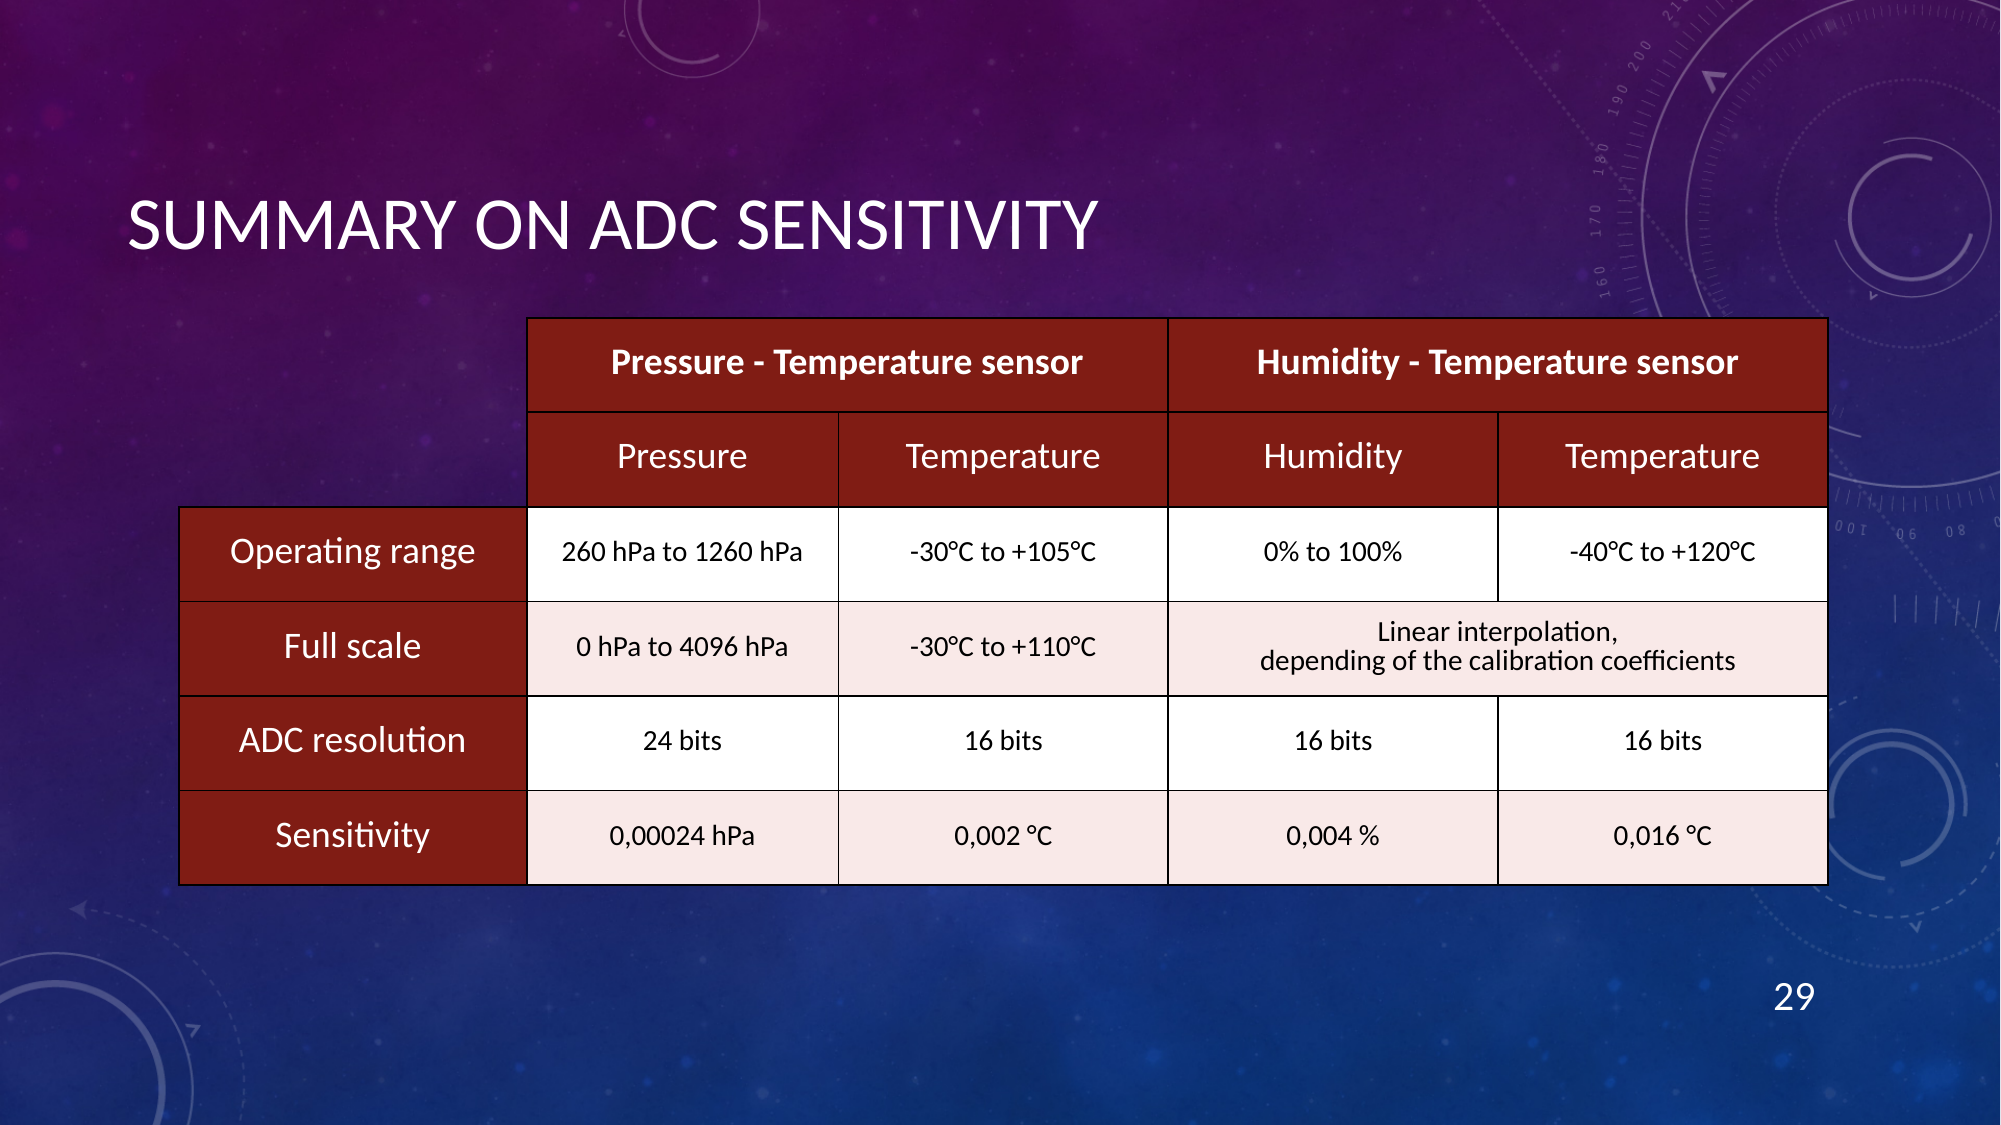

# Summary on ADC sensitivity
|  | Pressure - Temperature sensor |  | Humidity - Temperature sensor |  |
| --- | --- | --- | --- | --- |
|  | Pressure | Temperature | Humidity | Temperature |
| Operating range | 260 hPa to 1260 hPa | -30°C to +105°C | 0% to 100% | -40°C to +120°C |
| Full scale | 0 hPa to 4096 hPa | -30°C to +110°C | Linear interpolation, depending of the calibration coefficients |  |
| ADC resolution | 24 bits | 16 bits | 16 bits | 16 bits |
| Sensitivity | 0,00024 hPa | 0,002 °C | 0,004 % | 0,016 °C |
29